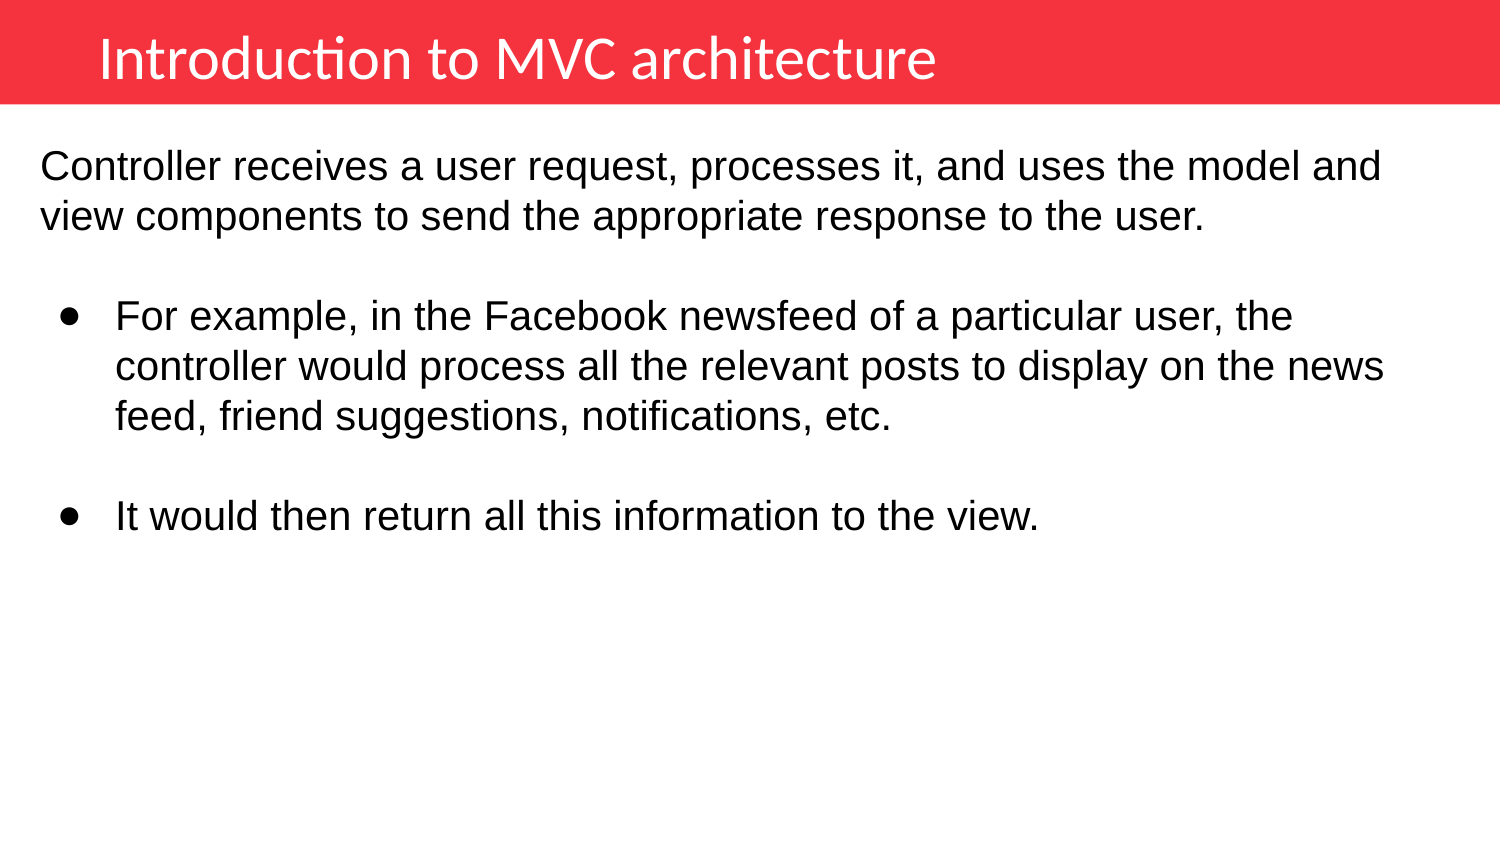

Introduction to MVC architecture

Controller receives a user request, processes it, and uses the model and view components to send the appropriate response to the user.

For example, in the Facebook newsfeed of a particular user, the controller would process all the relevant posts to display on the news feed, friend suggestions, notifications, etc.

It would then return all this information to the view.